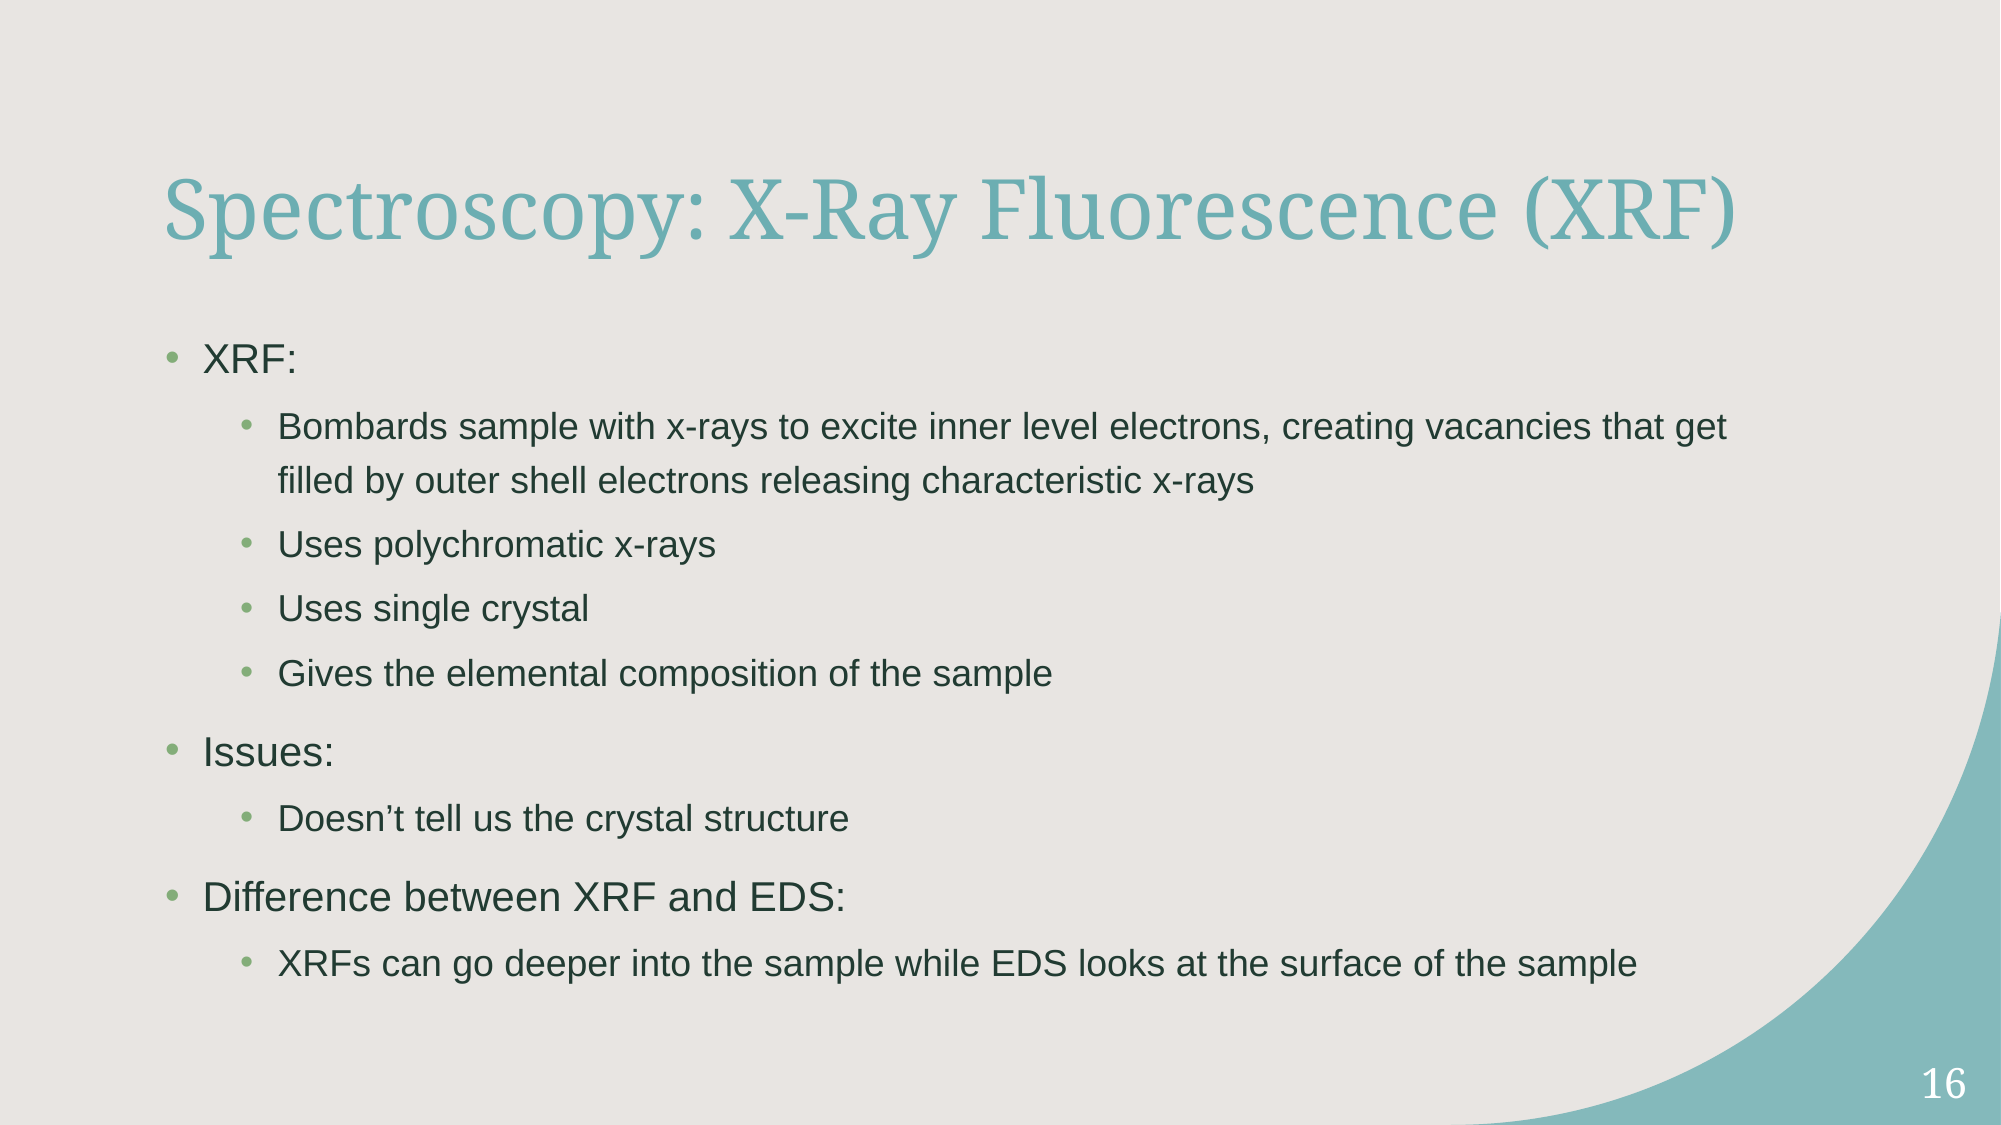

# Spectroscopy: X-Ray Fluorescence (XRF)
XRF:
Bombards sample with x-rays to excite inner level electrons, creating vacancies that get filled by outer shell electrons releasing characteristic x-rays
Uses polychromatic x-rays
Uses single crystal
Gives the elemental composition of the sample
Issues:
Doesn’t tell us the crystal structure
Difference between XRF and EDS:
XRFs can go deeper into the sample while EDS looks at the surface of the sample

16